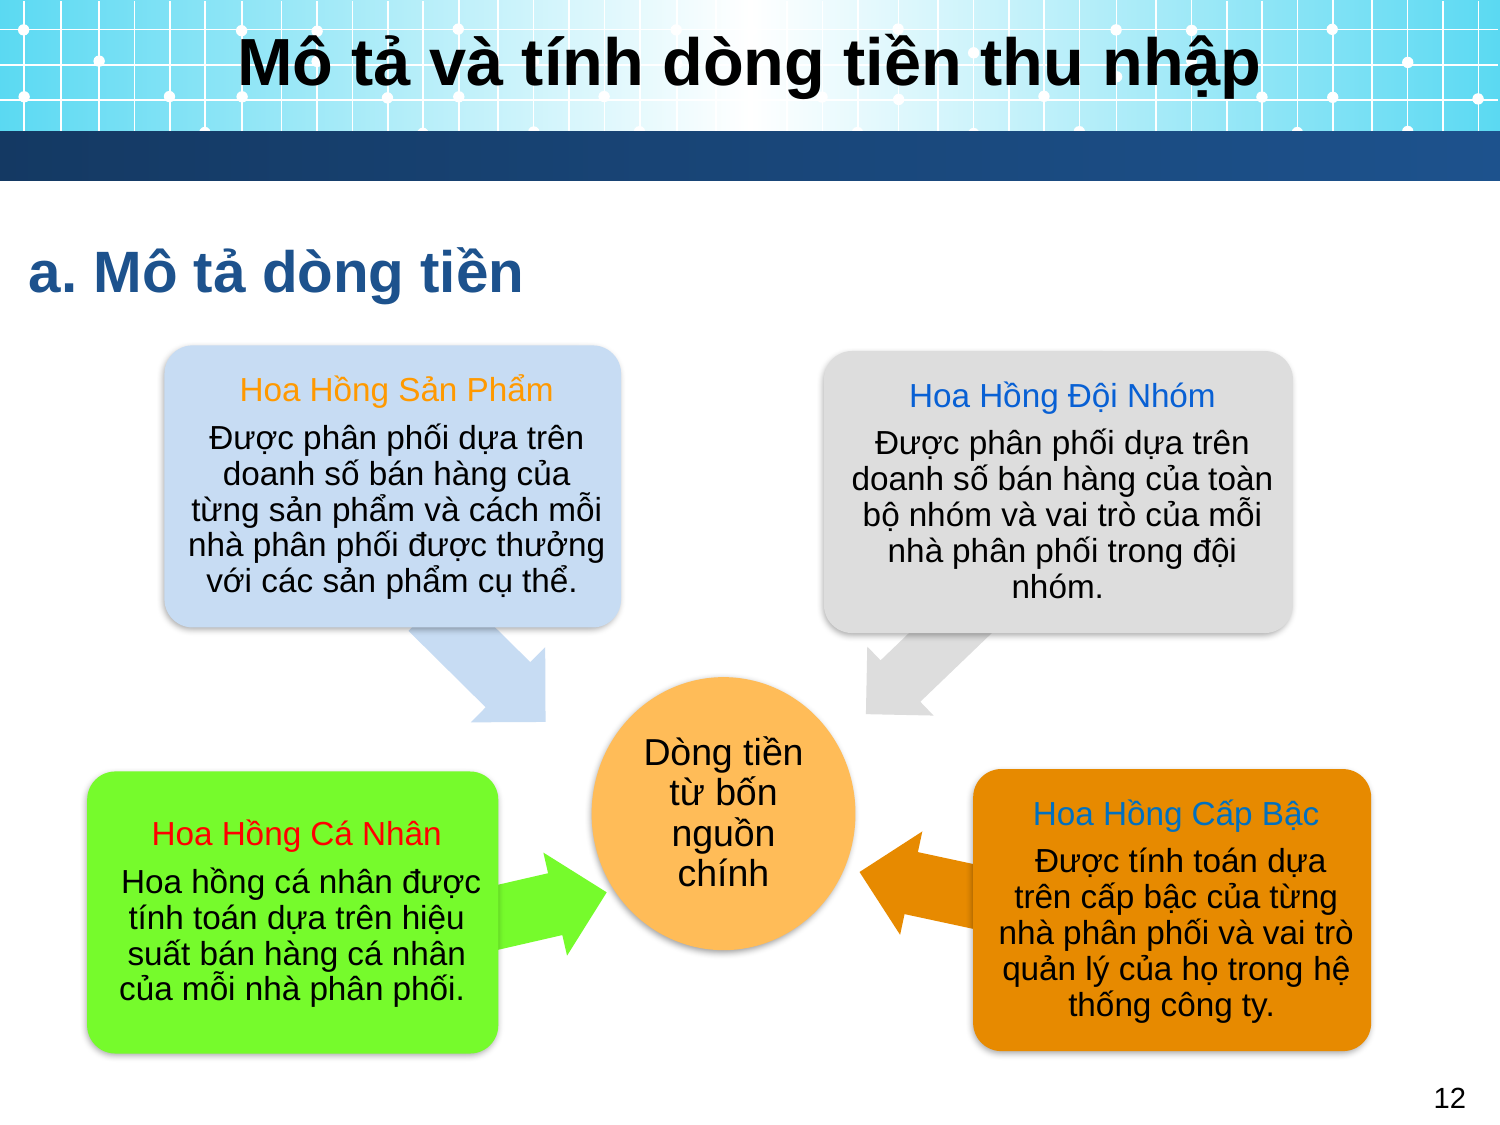

# Mô tả và tính dòng tiền thu nhập
a. Mô tả dòng tiền
Dòng tiền từ bốn nguồn chính
Hoa Hồng Đội Nhóm
Được phân phối dựa trên doanh số bán hàng của toàn bộ nhóm và vai trò của mỗi nhà phân phối trong đội nhóm.
Hoa Hồng Sản Phẩm
Được phân phối dựa trên doanh số bán hàng của từng sản phẩm và cách mỗi nhà phân phối được thưởng với các sản phẩm cụ thể.
Hoa Hồng Cá Nhân
 Hoa hồng cá nhân được tính toán dựa trên hiệu suất bán hàng cá nhân của mỗi nhà phân phối.
Hoa Hồng Cấp Bậc
 Được tính toán dựa trên cấp bậc của từng nhà phân phối và vai trò quản lý của họ trong hệ thống công ty.
12